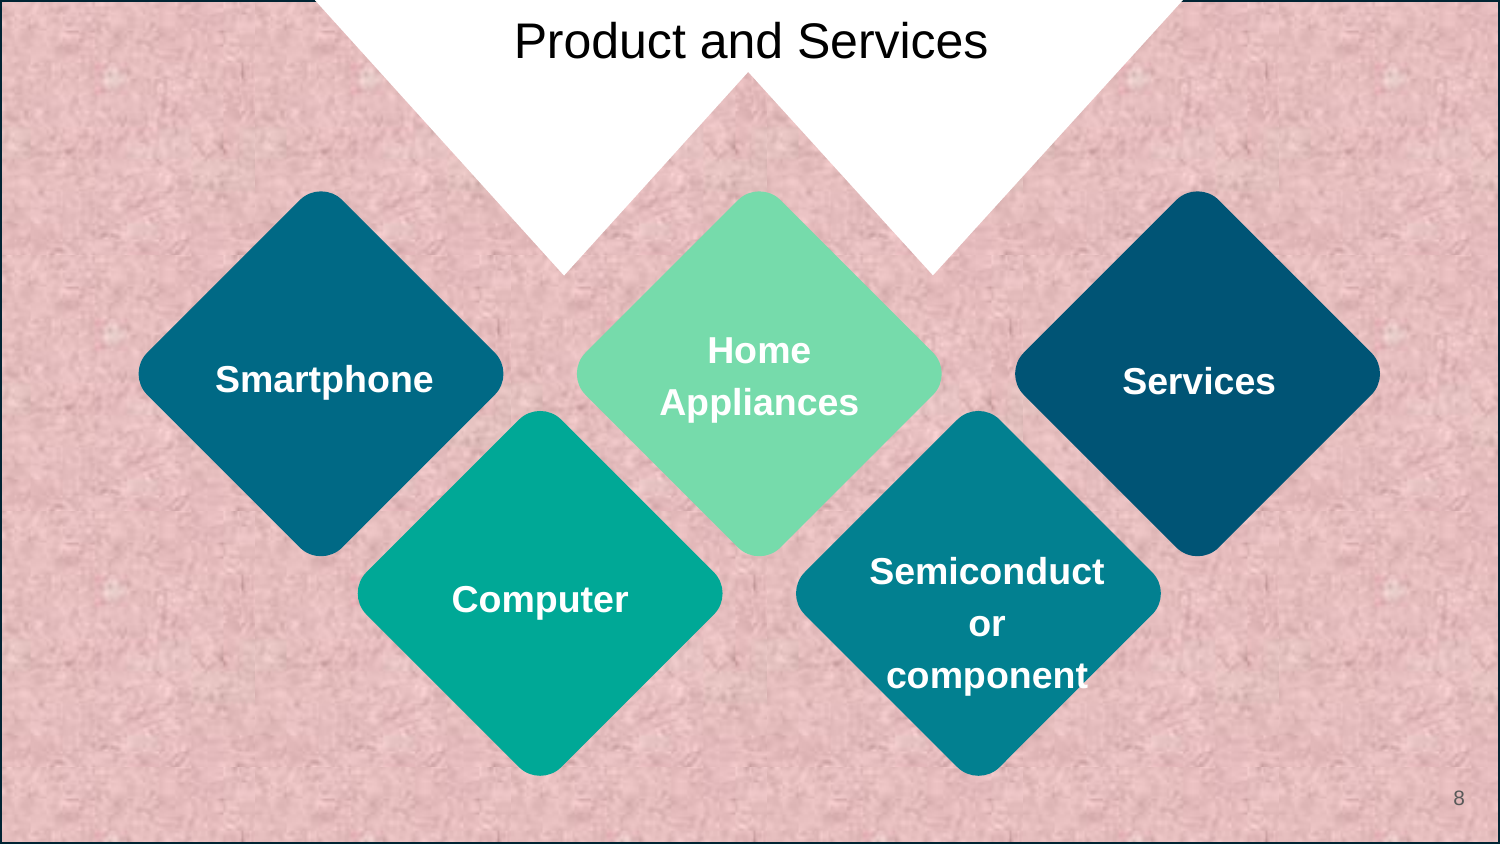

# Product and Services

Smartphone

Home Appliances

Services

Computer

Semiconductor component
8